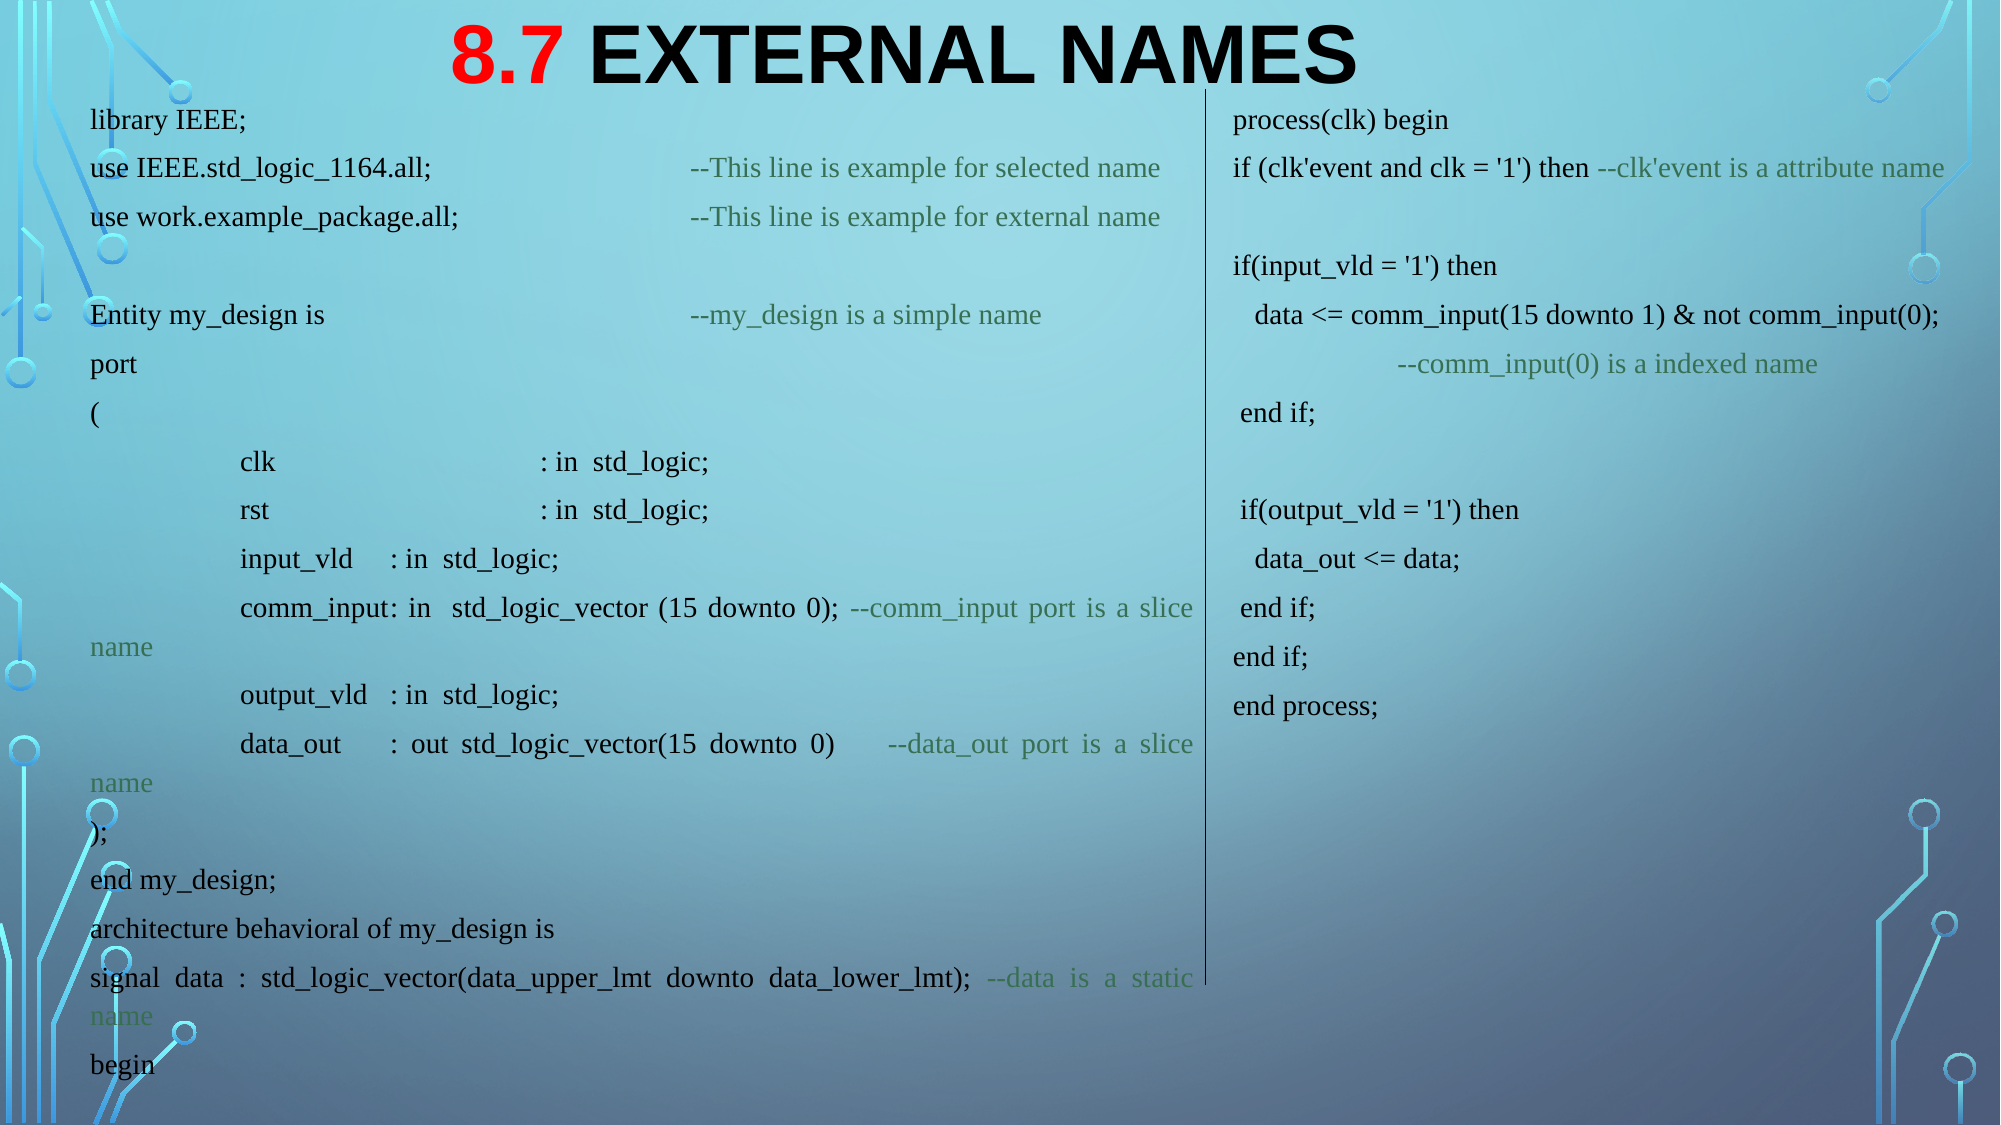

8.7 EXTERNAL NAMES
library IEEE;
use IEEE.std_logic_1164.all;		--This line is example for selected name
use work.example_package.all;		--This line is example for external name

Entity my_design is			--my_design is a simple name
port
(
	clk 		: in  std_logic;
    	rst 		: in  std_logic;
	input_vld	: in  std_logic;
	comm_input	: in  std_logic_vector (15 downto 0); --comm_input port is a slice name
	output_vld	: in  std_logic;
	data_out	: out std_logic_vector(15 downto 0)	  --data_out port is a slice name
);
end my_design;
architecture behavioral of my_design is
signal data : std_logic_vector(data_upper_lmt downto data_lower_lmt); --data is a static name
begin
process(clk) begin
if (clk'event and clk = '1') then --clk'event is a attribute name

if(input_vld = '1') then
   data <= comm_input(15 downto 1) & not comm_input(0);
	  --comm_input(0) is a indexed name
 end if;

 if(output_vld = '1') then
   data_out <= data;
 end if;
end if;
end process;